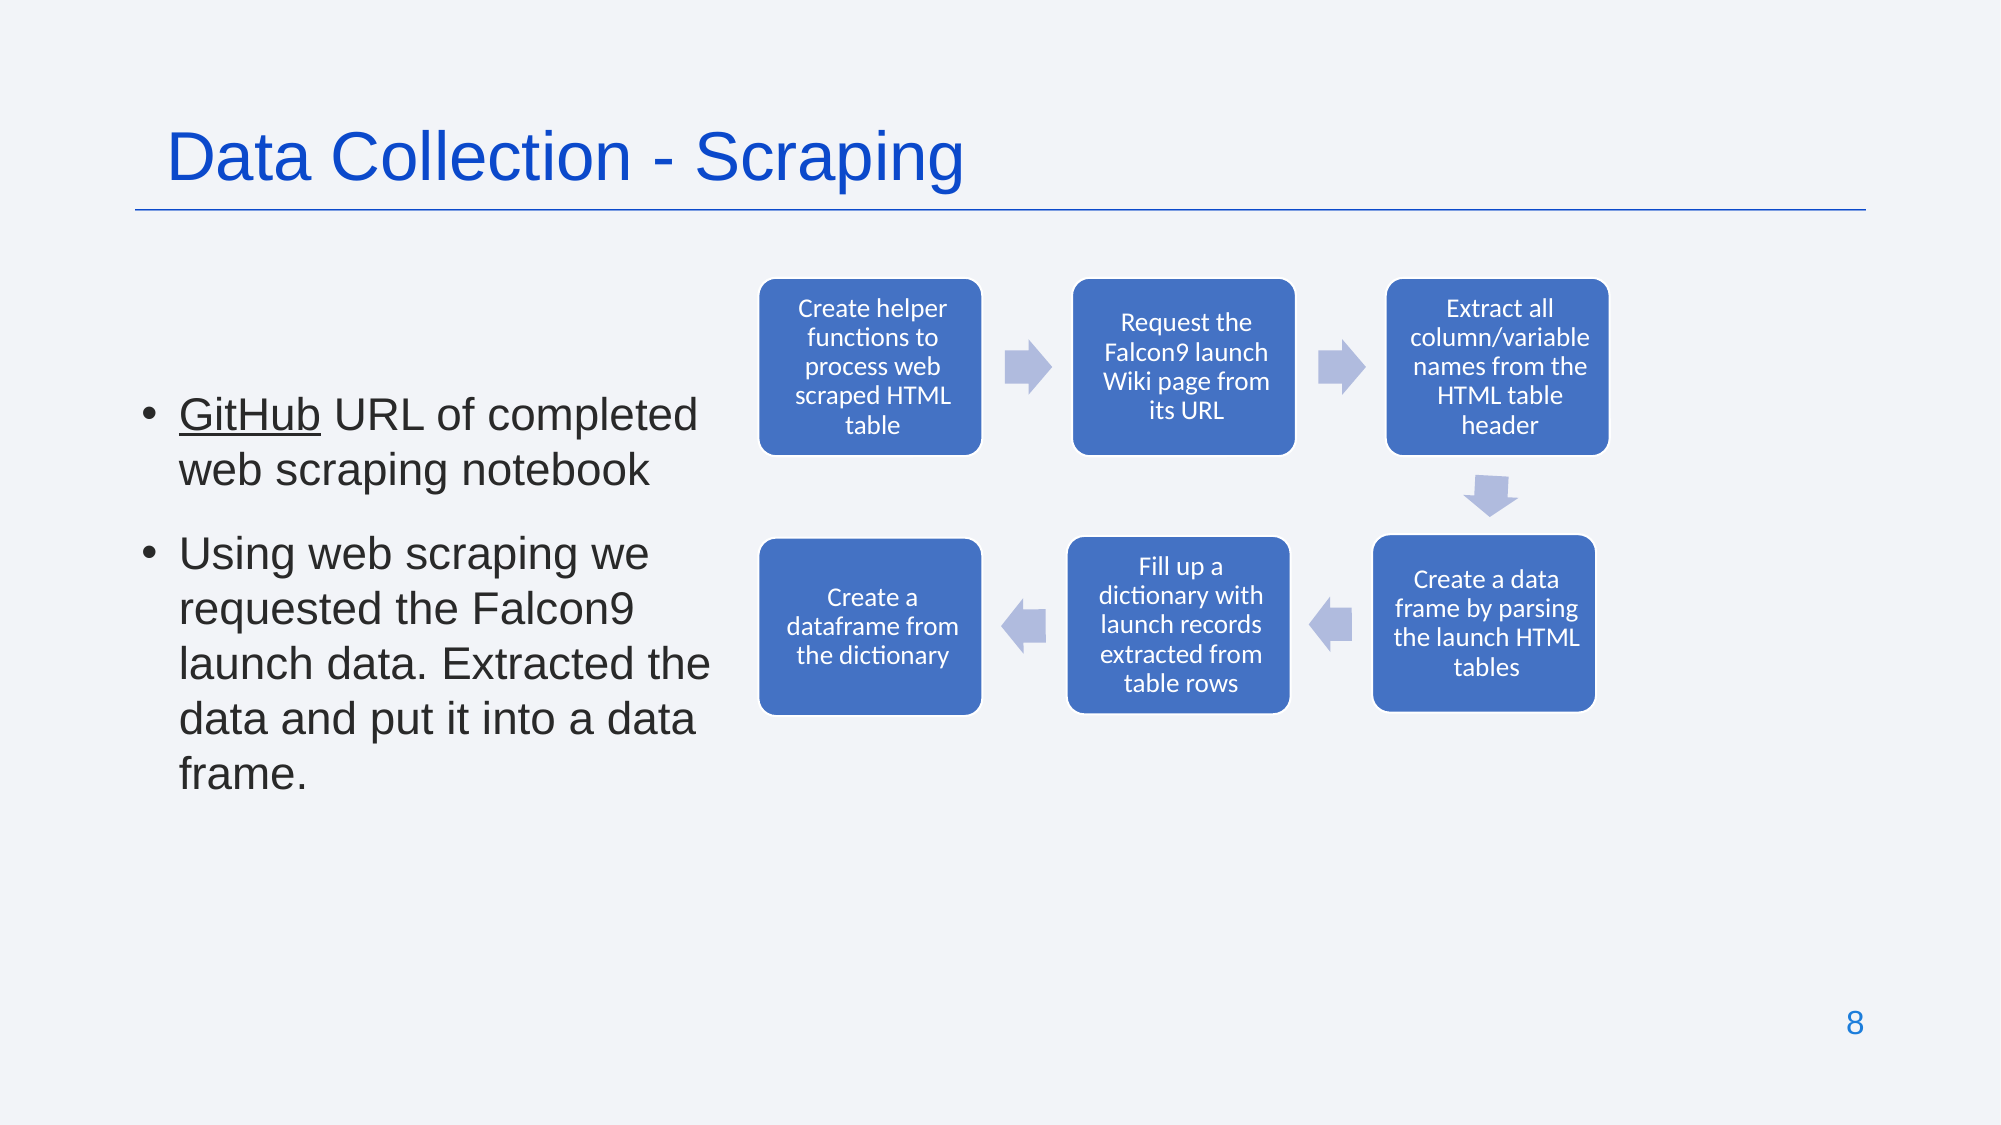

Create helper functions to process web scraped HTML table

Request the Falcon9 launch Wiki page from its URL

Extract all column/variable names from the HTML table header

Create a data frame by parsing the launch HTML tables

Fill up a dictionary with launch records extracted from table rows

Create a dataframe from the dictionary

Data Collection - Scraping

GitHub URL of completed web scraping notebook
Using web scraping we requested the Falcon9 launch data. Extracted the data and put it into a data frame.
8